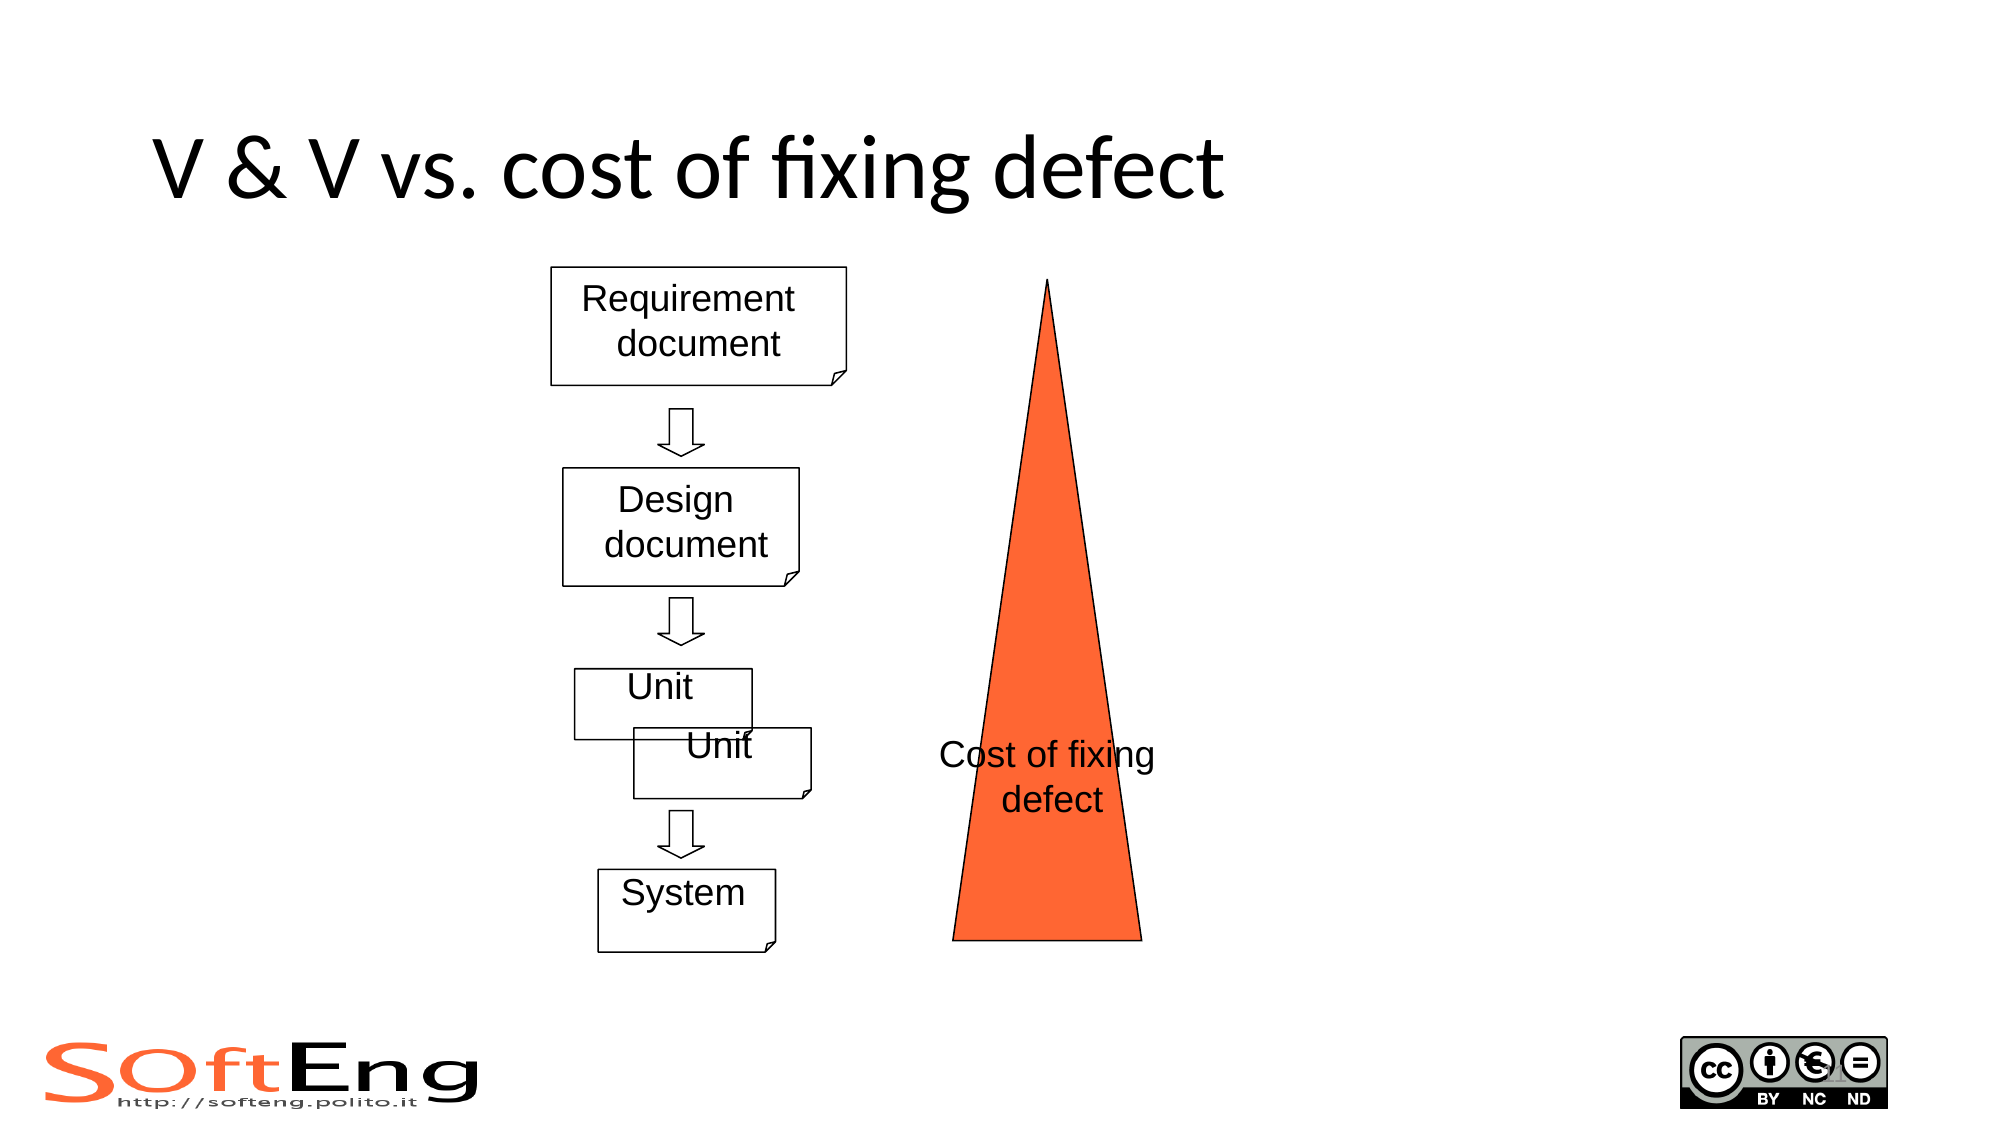

# V & V vs. cost of fixing defect
Requirement
document
Cost of fixing
 defect

Design
 document

Unit

Unit

System

11